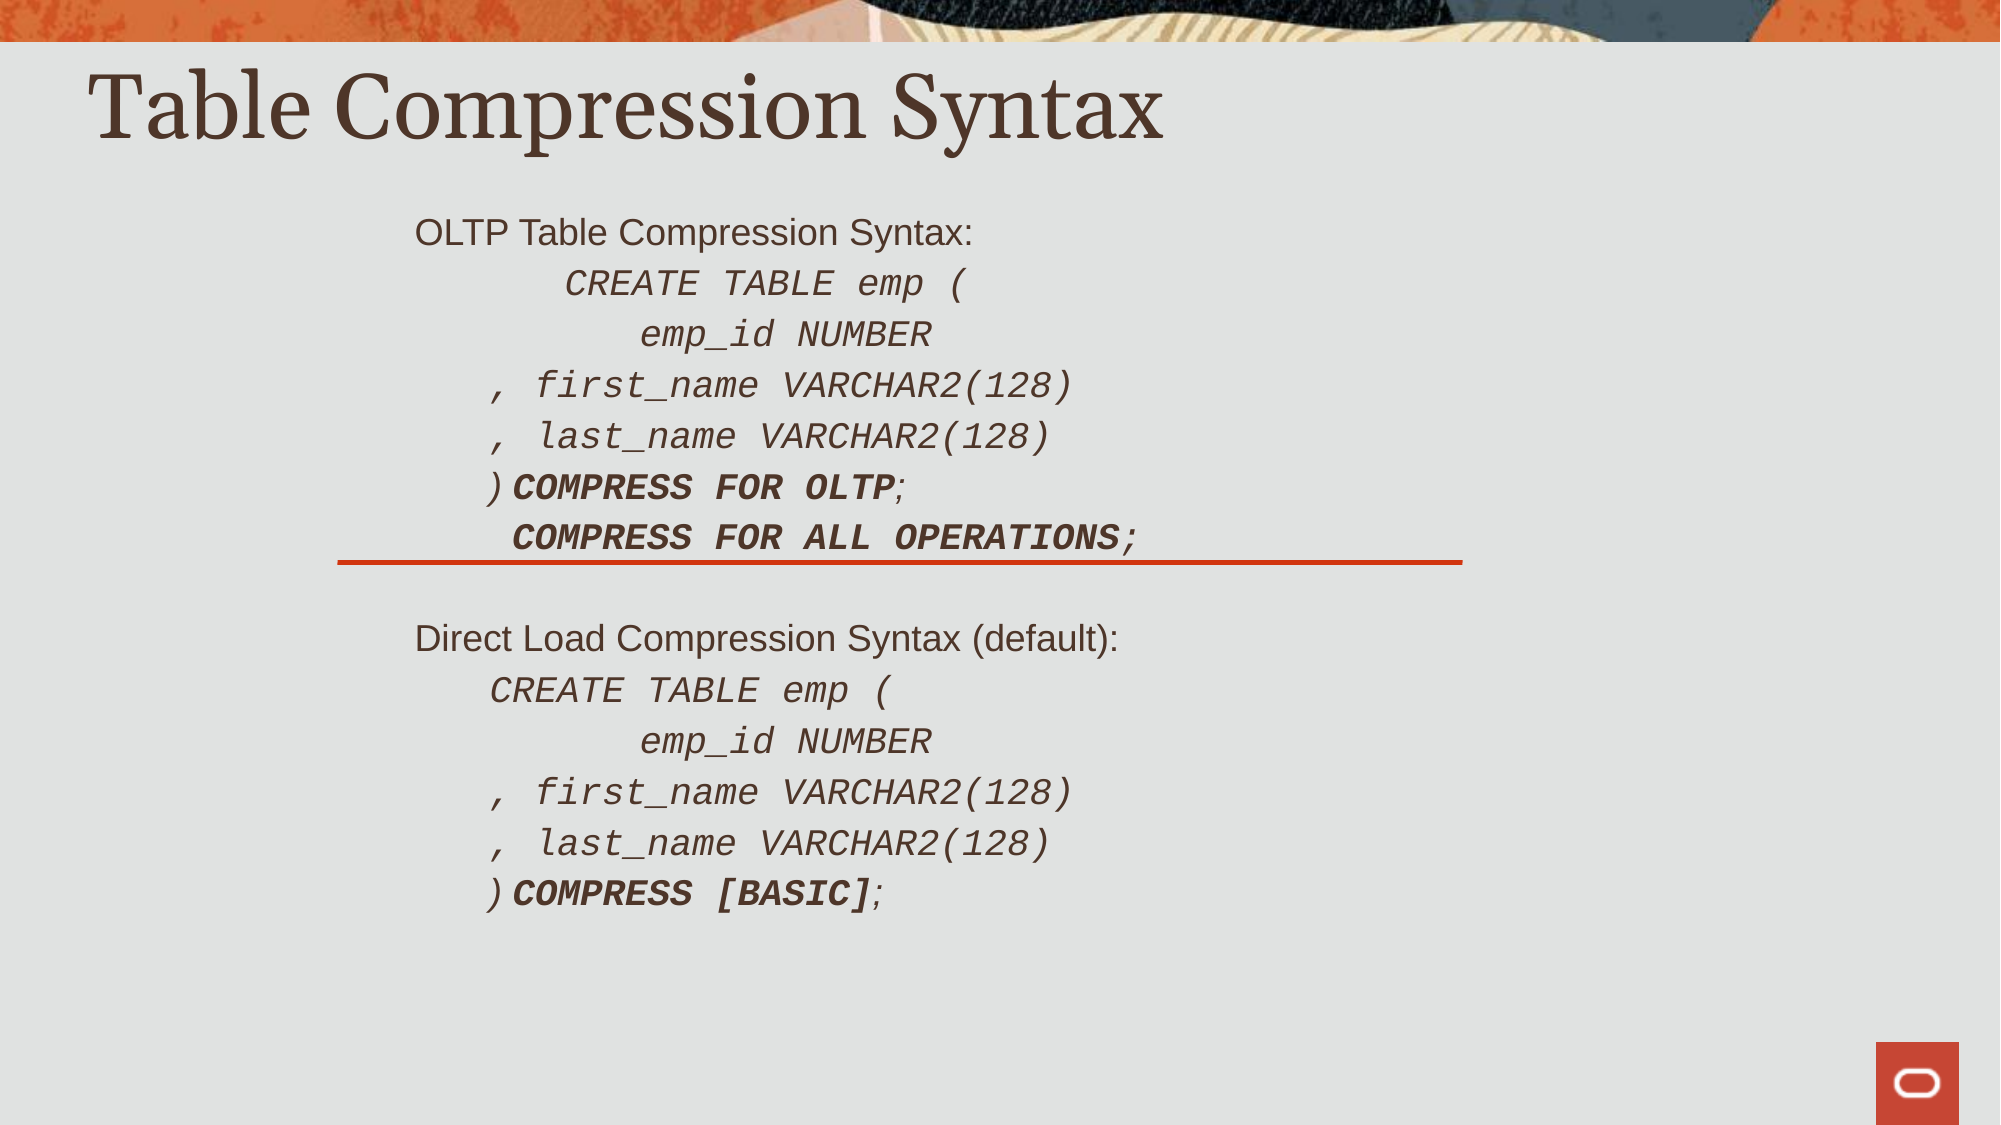

Table Compression Syntax
OLTP Table Compression Syntax:
	CREATE TABLE emp (
	emp_id NUMBER
, first_name VARCHAR2(128)
, last_name VARCHAR2(128)
) COMPRESS FOR OLTP;
 COMPRESS FOR ALL OPERATIONS;

Direct Load Compression Syntax (default):
CREATE TABLE emp (
	emp_id NUMBER
, first_name VARCHAR2(128)
, last_name VARCHAR2(128)
) COMPRESS [BASIC];